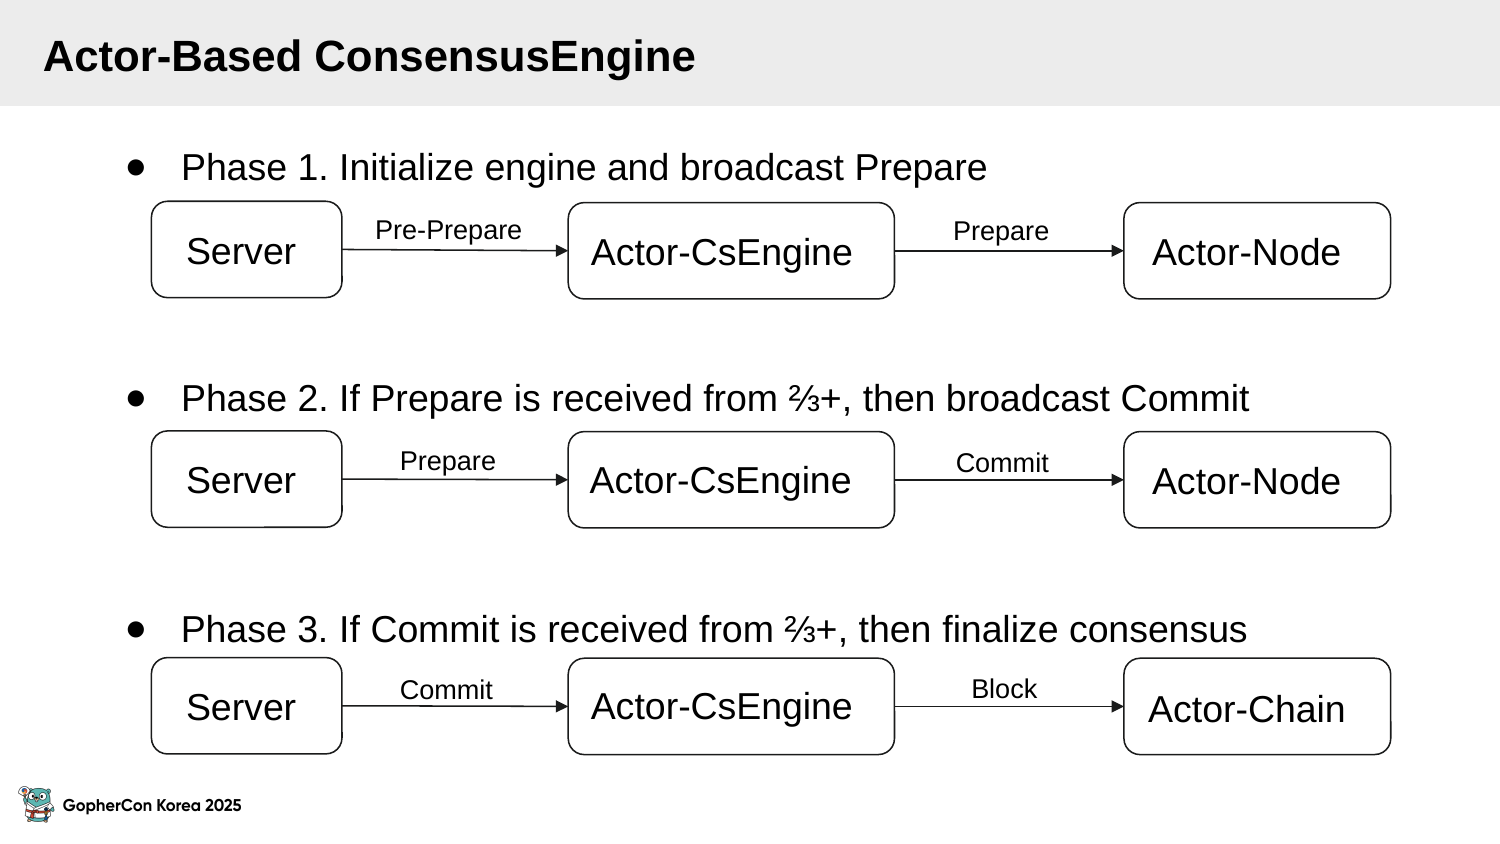

Actor-Based ConsensusEngine
Phase 1. Initialize engine and broadcast Prepare
Pre-Prepare
Prepare

Server
Actor-Node
Actor-CsEngine
Phase 2. If Prepare is received from ⅔+, then broadcast Commit
Prepare
Commit

Server
Actor-CsEngine
Actor-Node
Phase 3. If Commit is received from ⅔+, then finalize consensus
Block

Commit

Actor-CsEngine
Server
Actor-Chain